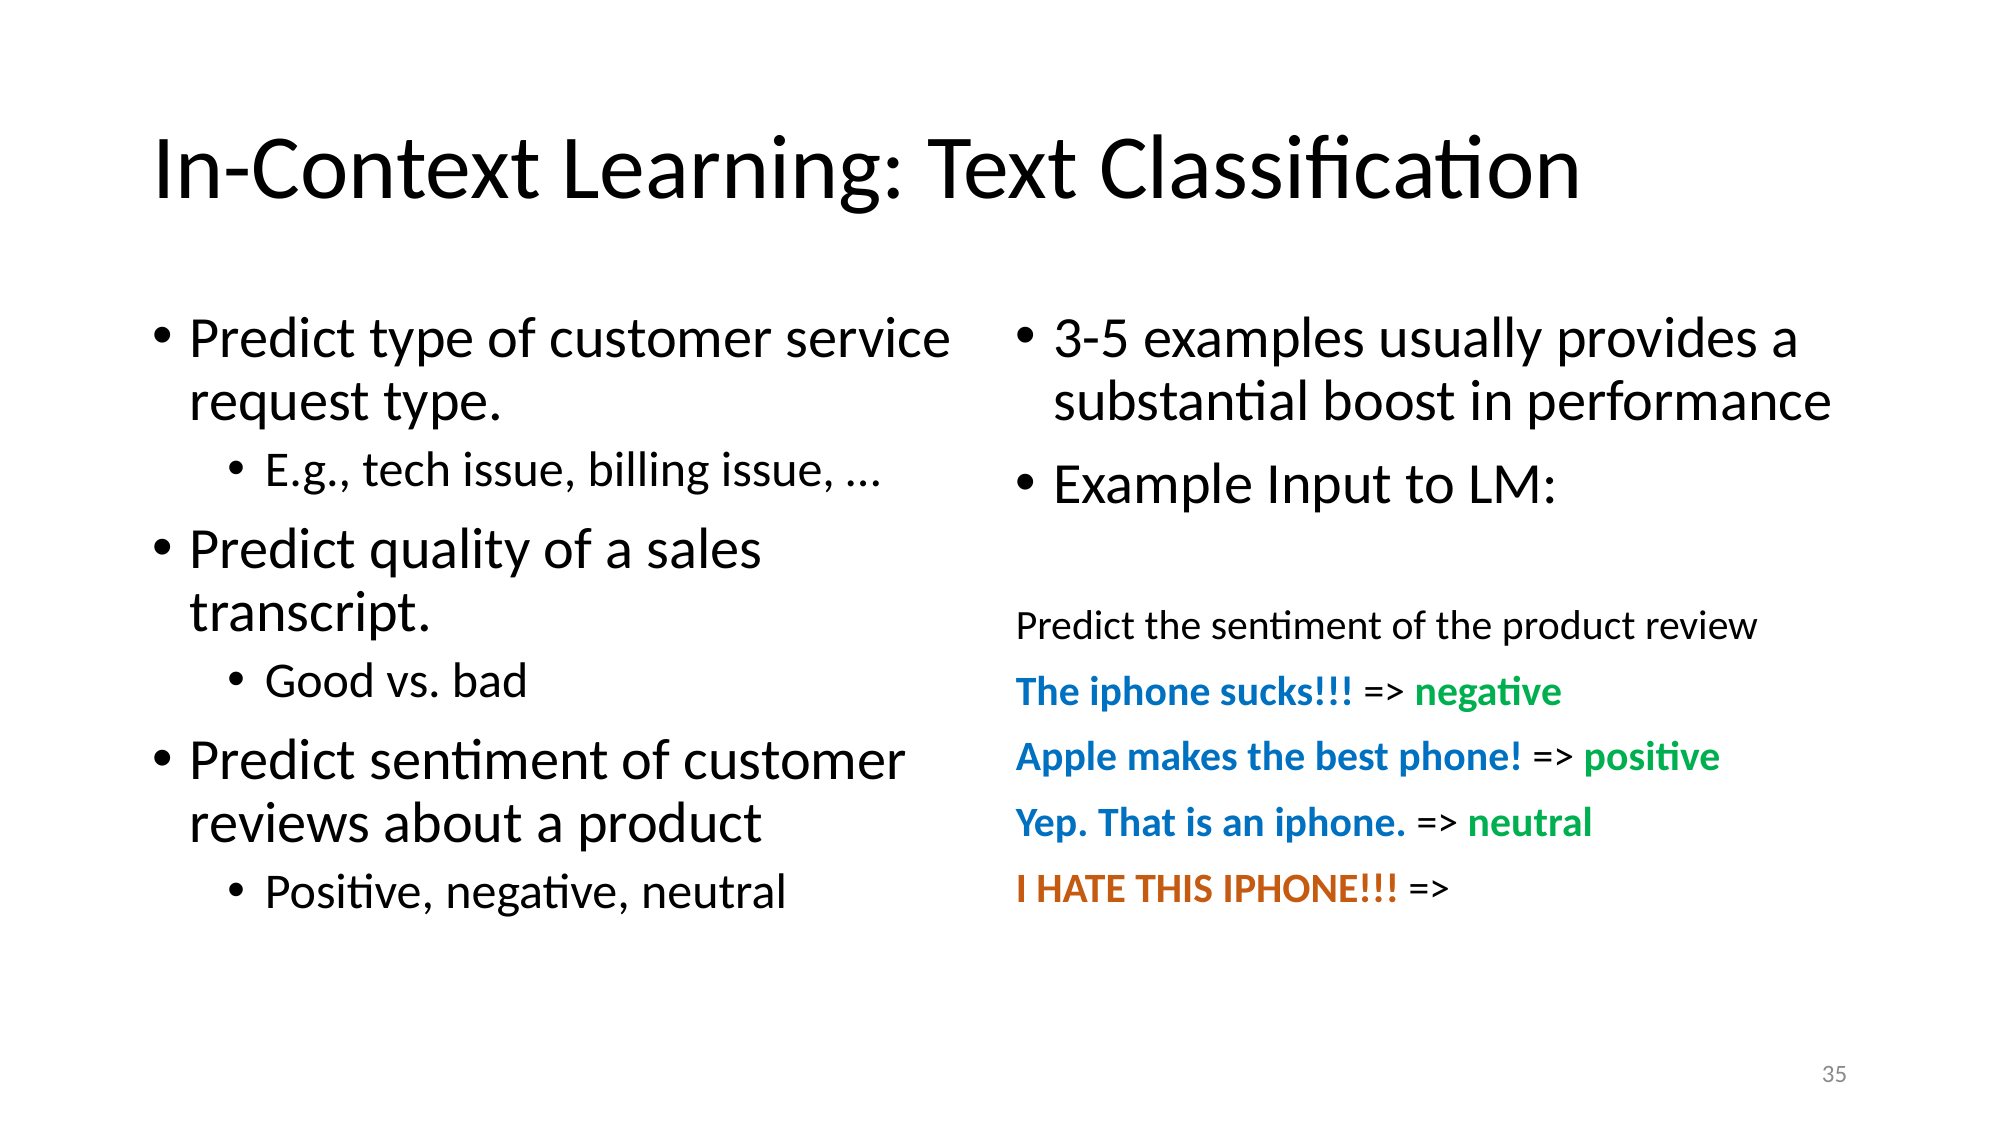

# In-Context Learning: Text Classification
Predict type of customer service request type.
E.g., tech issue, billing issue, …
Predict quality of a sales transcript.
Good vs. bad
Predict sentiment of customer reviews about a product
Positive, negative, neutral

3-5 examples usually provides a substantial boost in performance
Example Input to LM:

Predict the sentiment of the product review
The iphone sucks!!! => negative
Apple makes the best phone! => positive
Yep. That is an iphone. => neutral
I HATE THIS IPHONE!!! =>

35